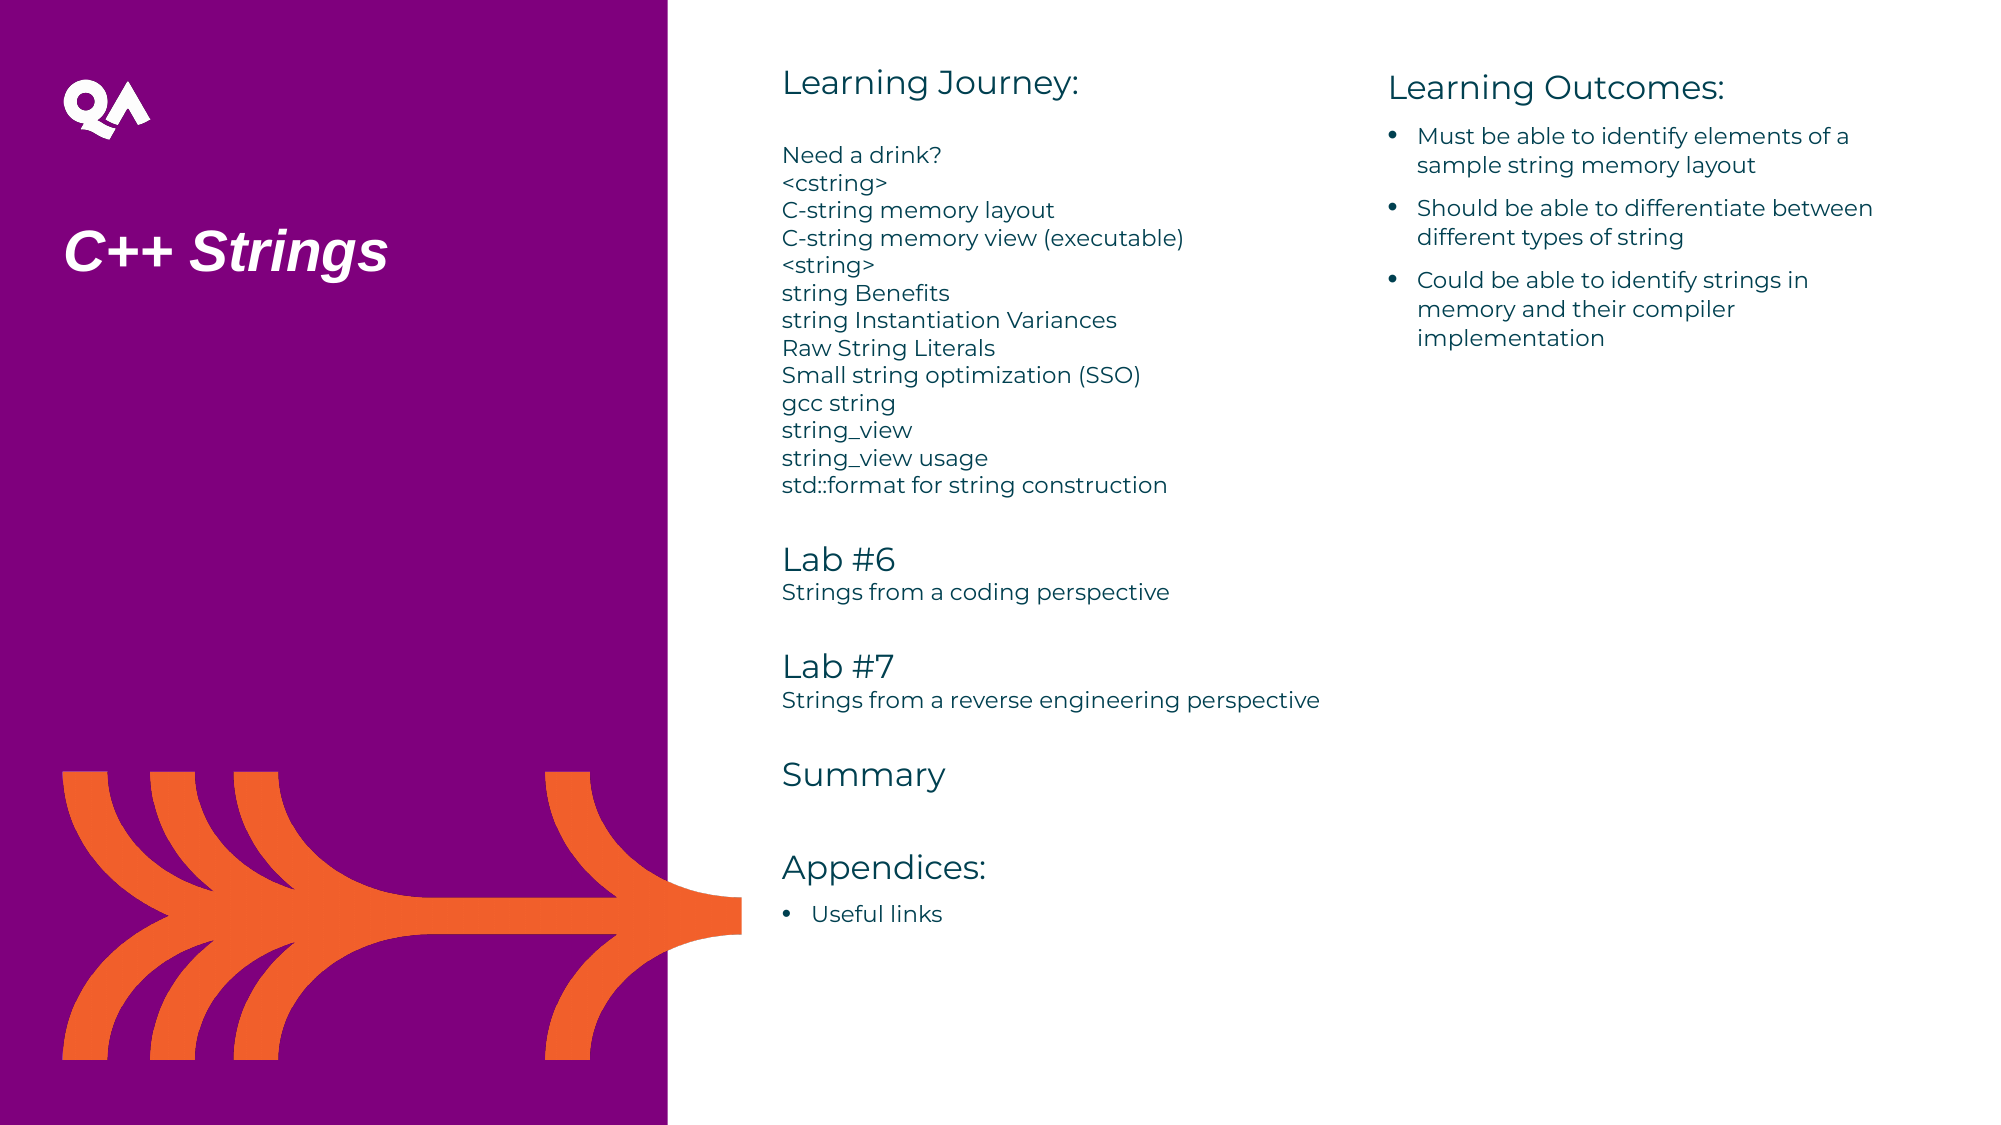

Learning Journey:

Need a drink?
<cstring>
C-string memory layout
C-string memory view (executable)
<string>
string Benefits
string Instantiation Variances
Raw String Literals
Small string optimization (SSO)
gcc string
string_view
string_view usage
std::format for string construction

Lab #6
Strings from a coding perspective

Lab #7
Strings from a reverse engineering perspective

Summary

Appendices:
Useful links
Learning Outcomes:
Must be able to identify elements of a sample string memory layout
Should be able to differentiate between different types of string
Could be able to identify strings in memory and their compiler implementation
C++ Strings